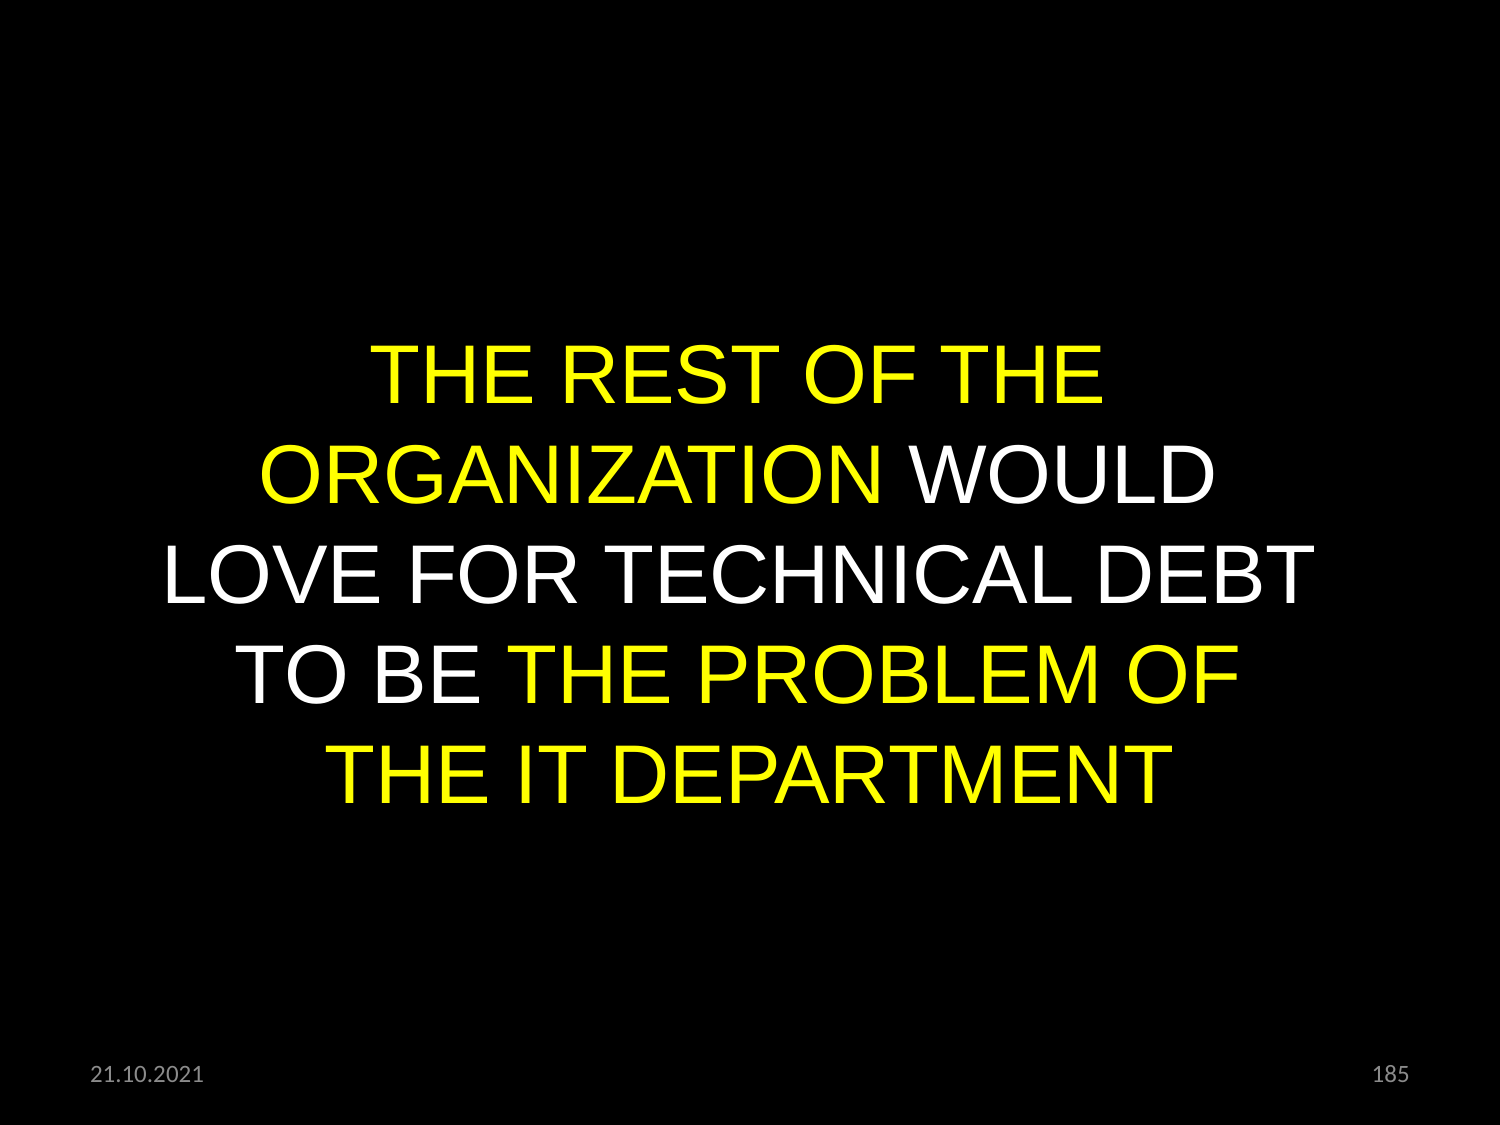

THE REST OF THE
ORGANIZATION WOULD
LOVE FOR TECHNICAL DEBT
TO BE THE PROBLEM OF
THE IT DEPARTMENT
21.10.2021
185